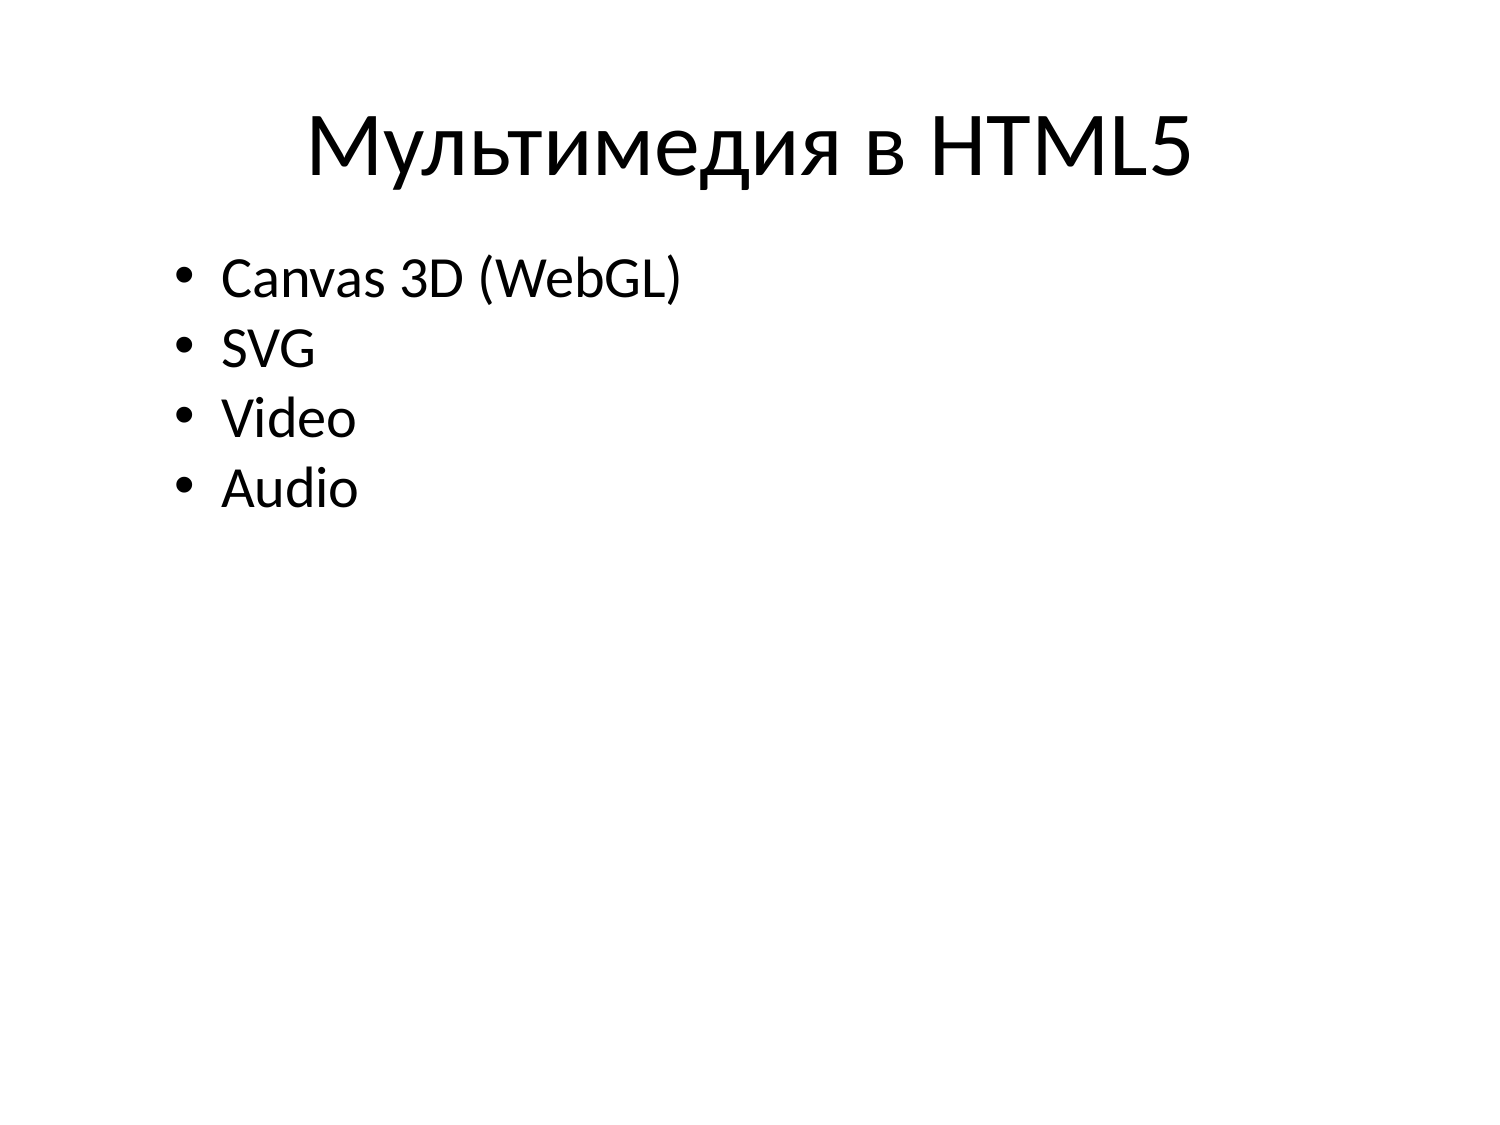

# Мультимедия в HTML5
Canvas 3D (WebGL)
SVG
Video
Audio